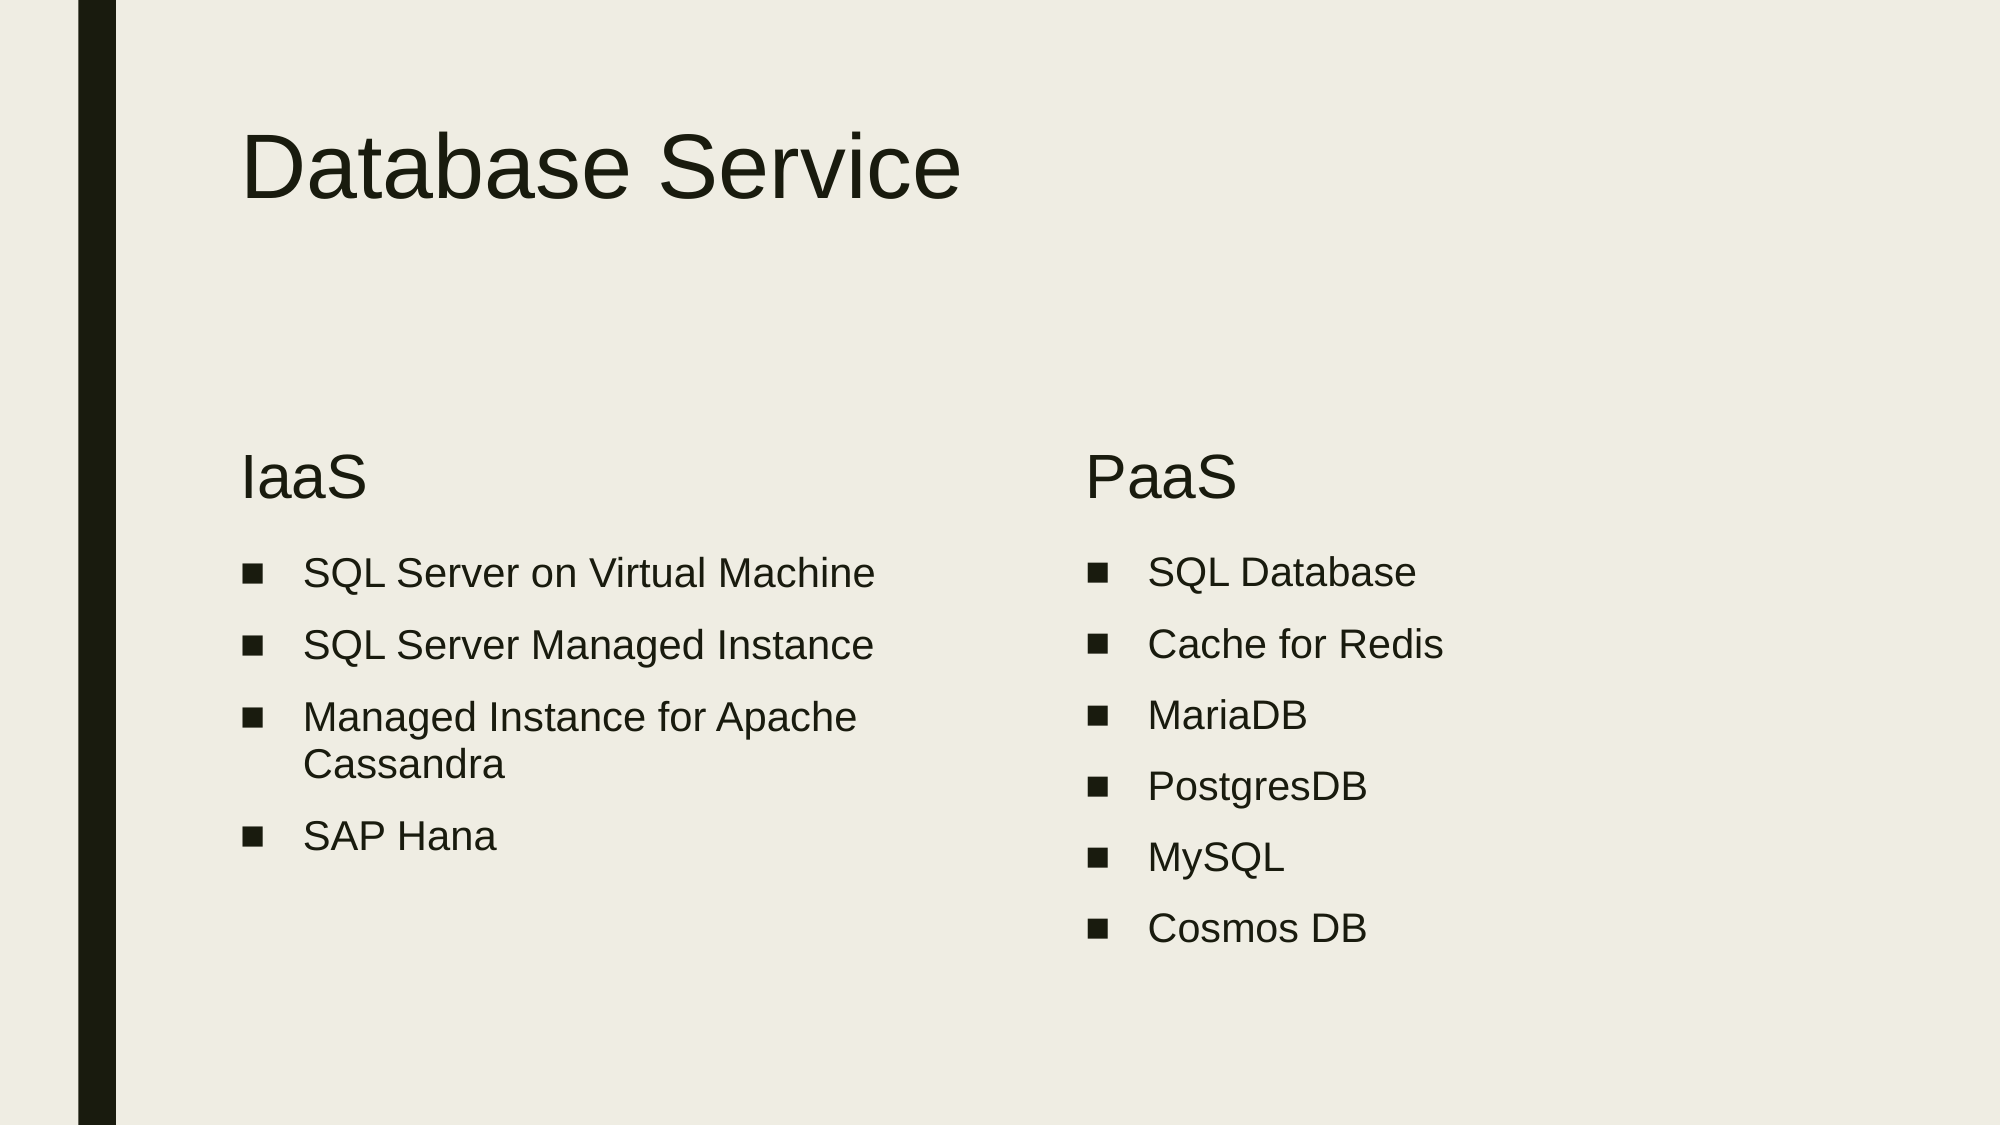

# Database Service
IaaS
PaaS
SQL Server on Virtual Machine
SQL Server Managed Instance
Managed Instance for Apache Cassandra
SAP Hana
SQL Database
Cache for Redis
MariaDB
PostgresDB
MySQL
Cosmos DB